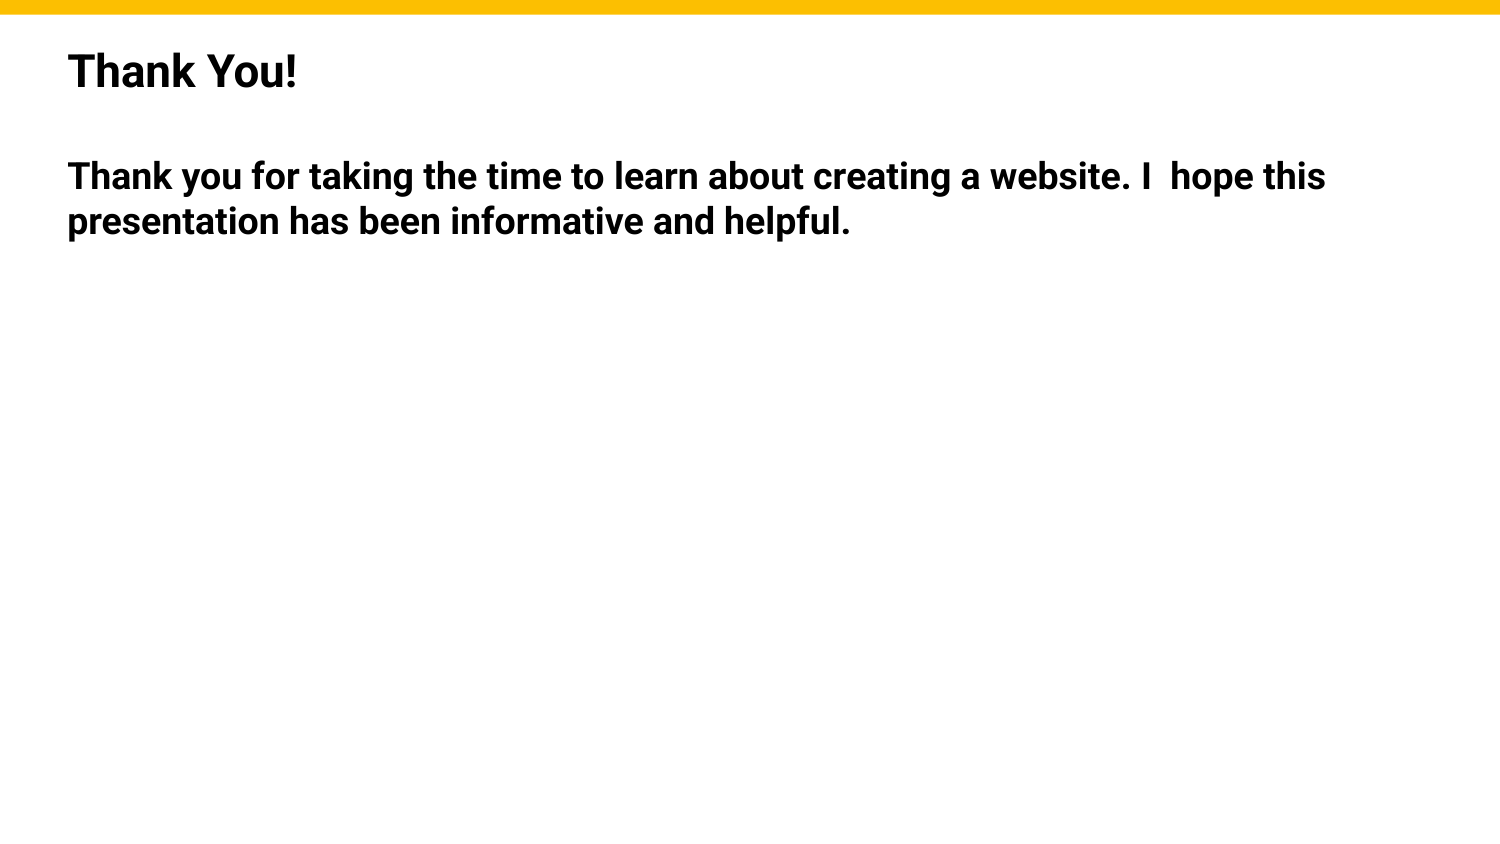

Thank You!

Thank you for taking the time to learn about creating a website. I  hope this presentation has been informative and helpful.
Photo by Pexels